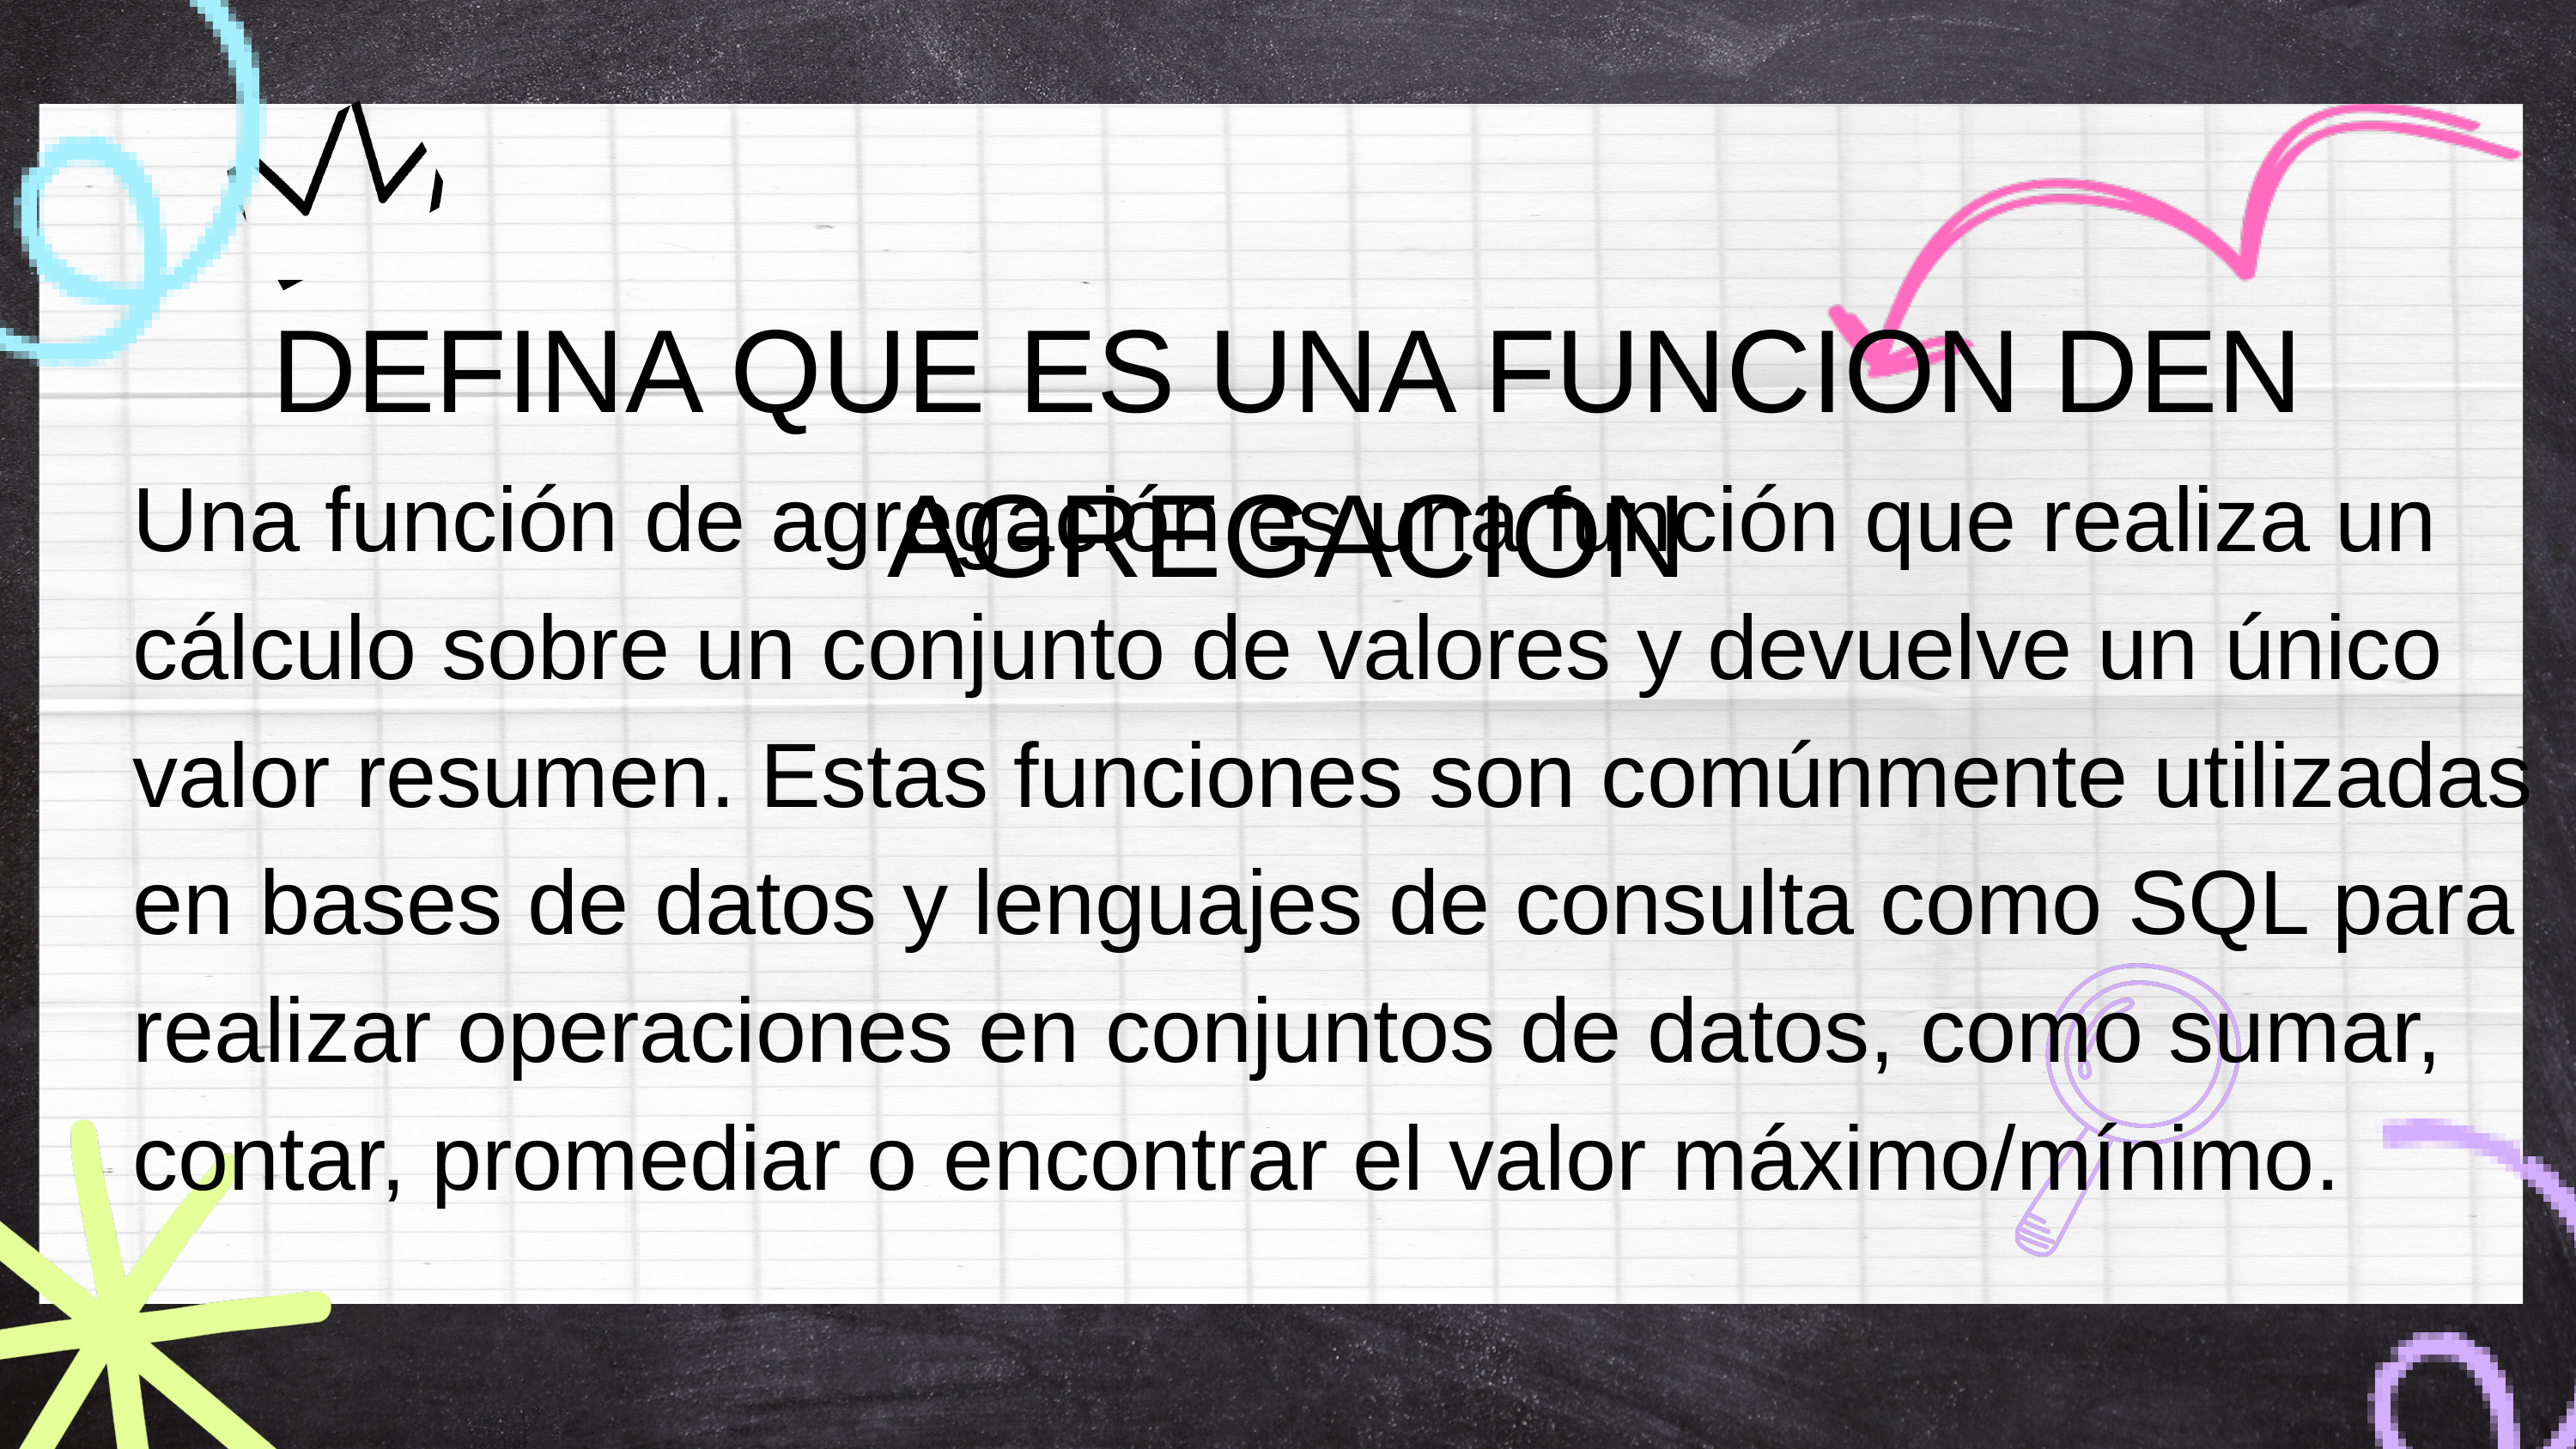

DEFINA QUE ES UNA FUNCION DEN AGREGACION

Una función de agregación es una función que realiza un cálculo sobre un conjunto de valores y devuelve un único valor resumen. Estas funciones son comúnmente utilizadas en bases de datos y lenguajes de consulta como SQL para realizar operaciones en conjuntos de datos, como sumar, contar, promediar o encontrar el valor máximo/mínimo.